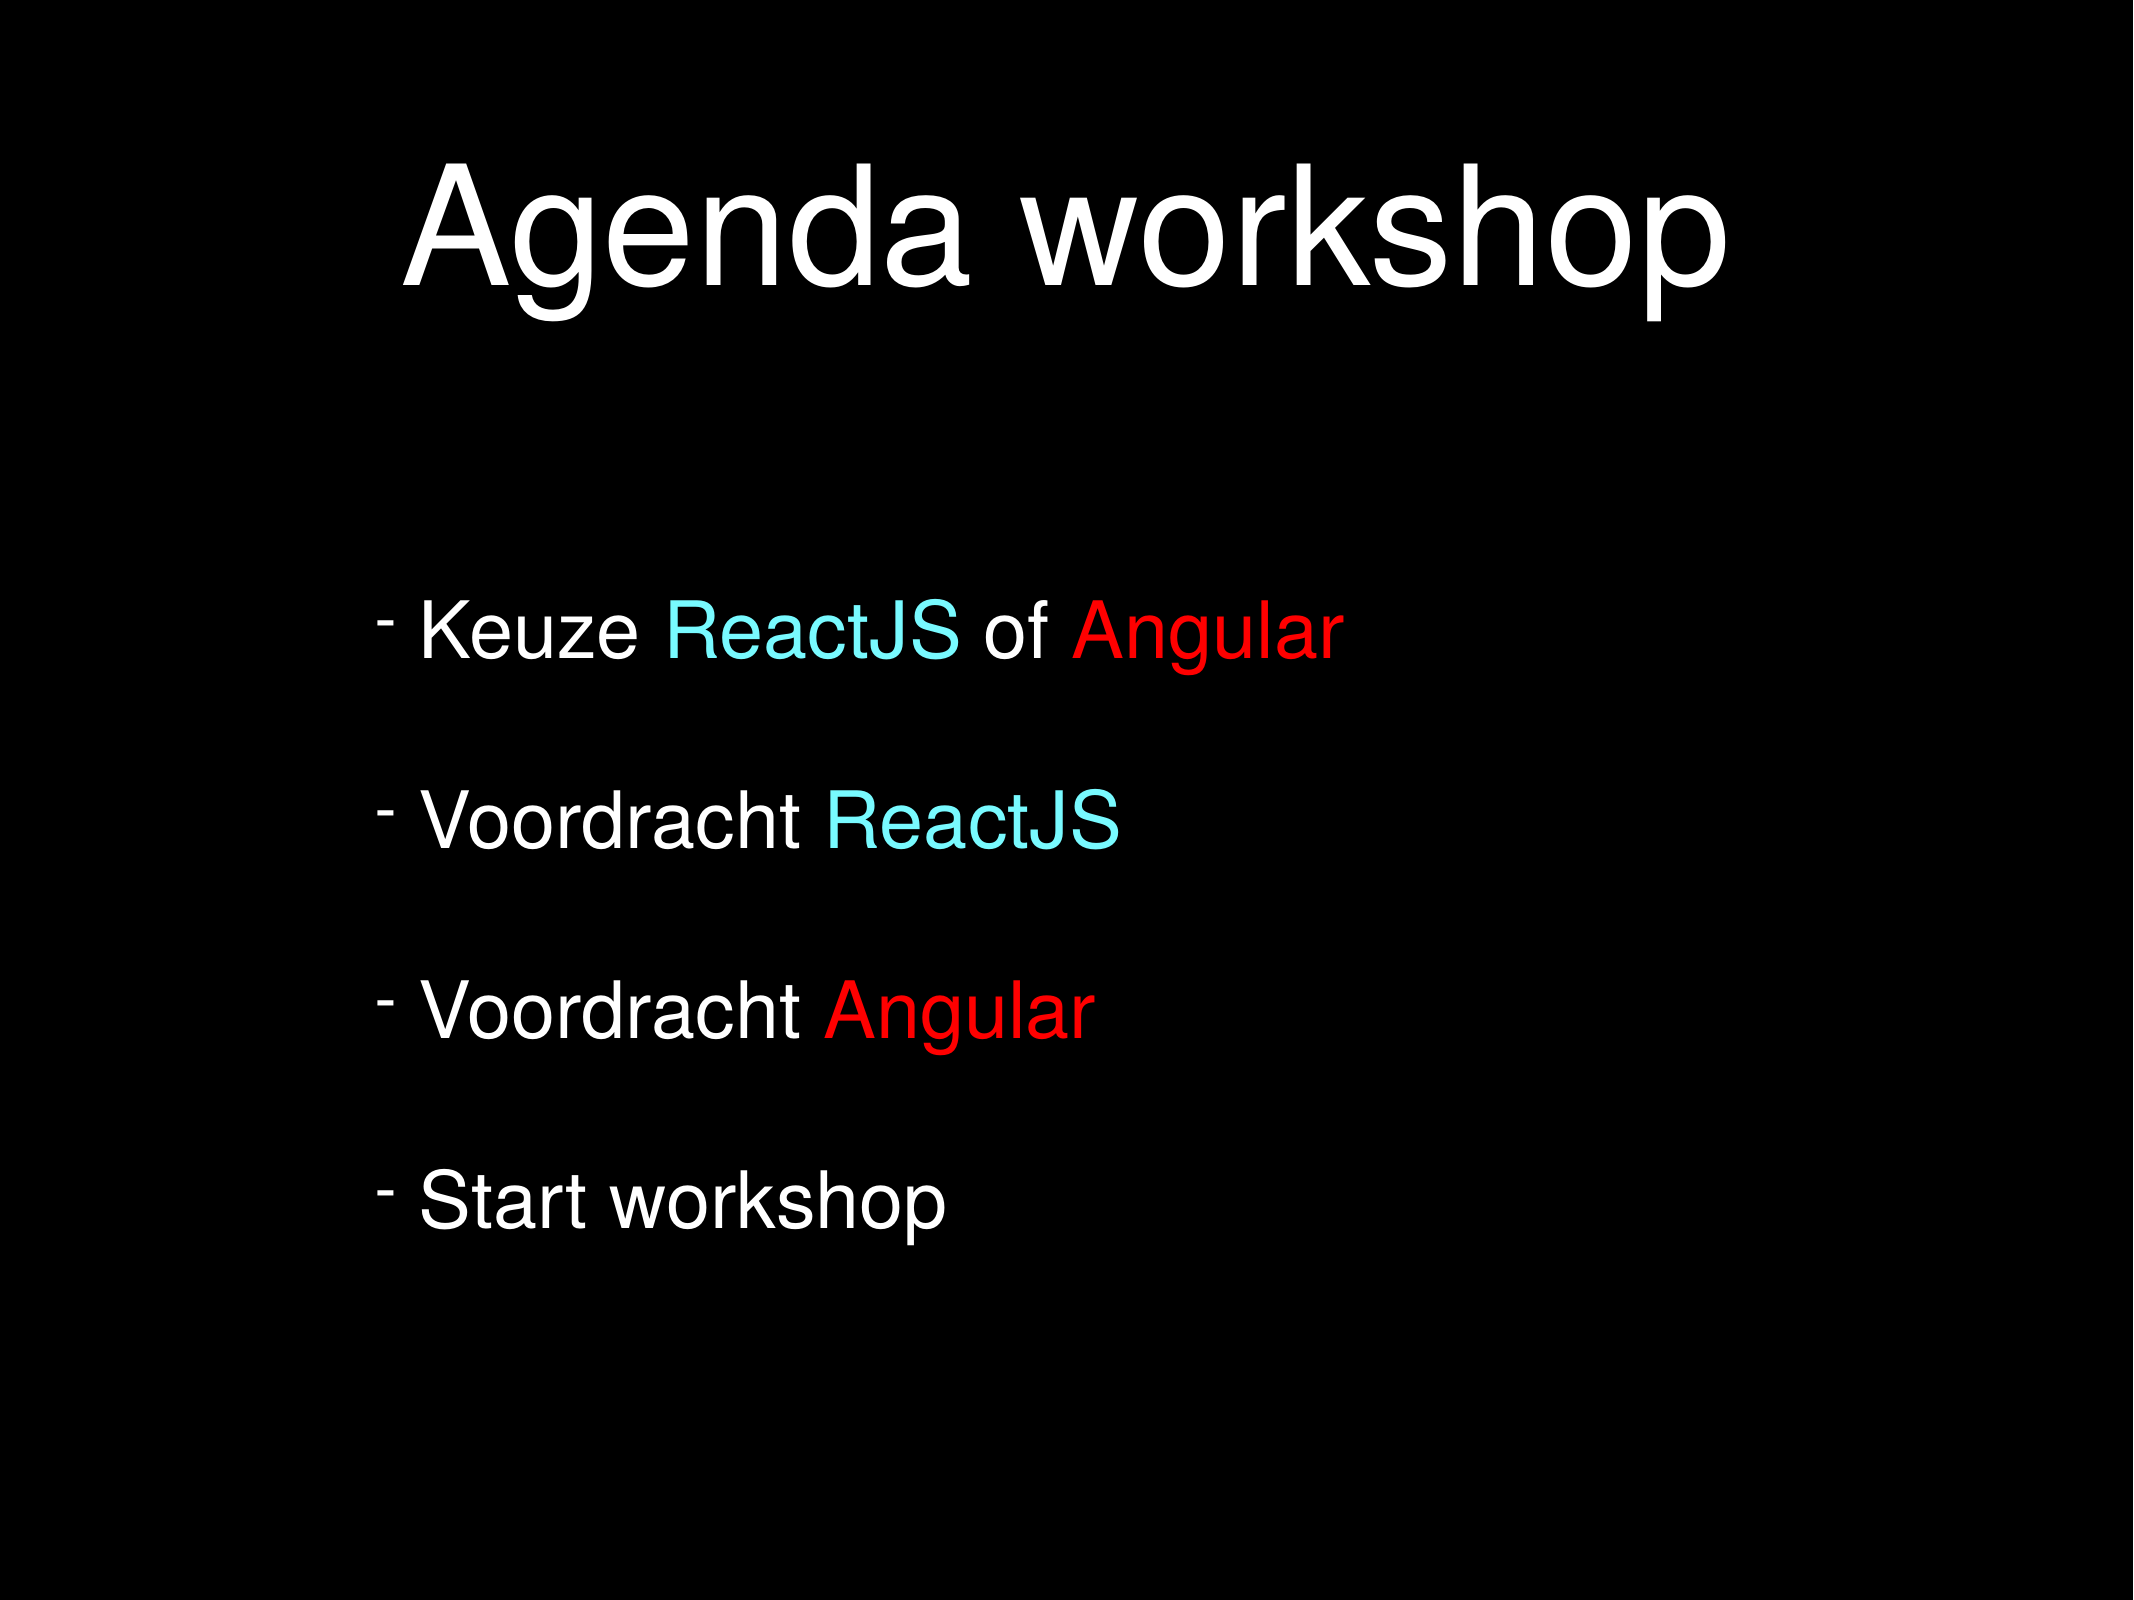

# Agenda workshop
Keuze ReactJS of Angular

Voordracht ReactJS

Voordracht Angular

Start workshop